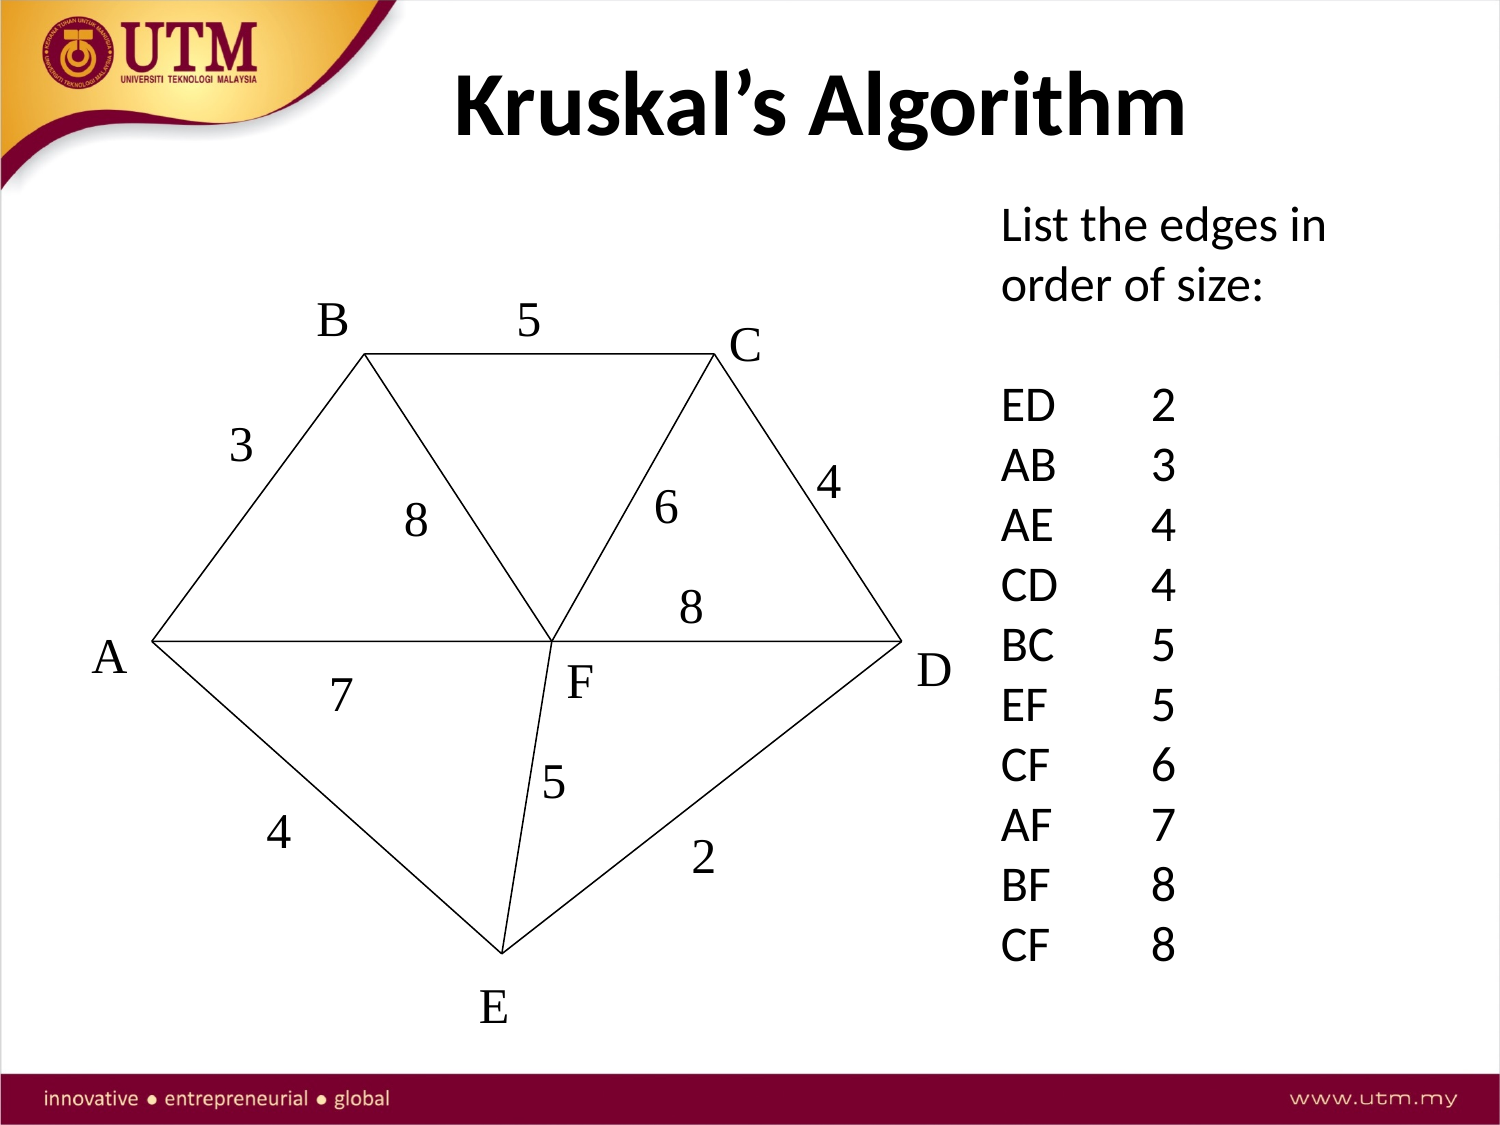

Kruskal’s Algorithm
List the edges in order of size:

ED 	2
AB  	3
AE  	4
CD  	4
BC  	5
EF  	5
CF  	6
AF  	7
BF  	8
CF  	8

B
5
C

3
4
6
8
8
A
D

F
7
5
4
2
E